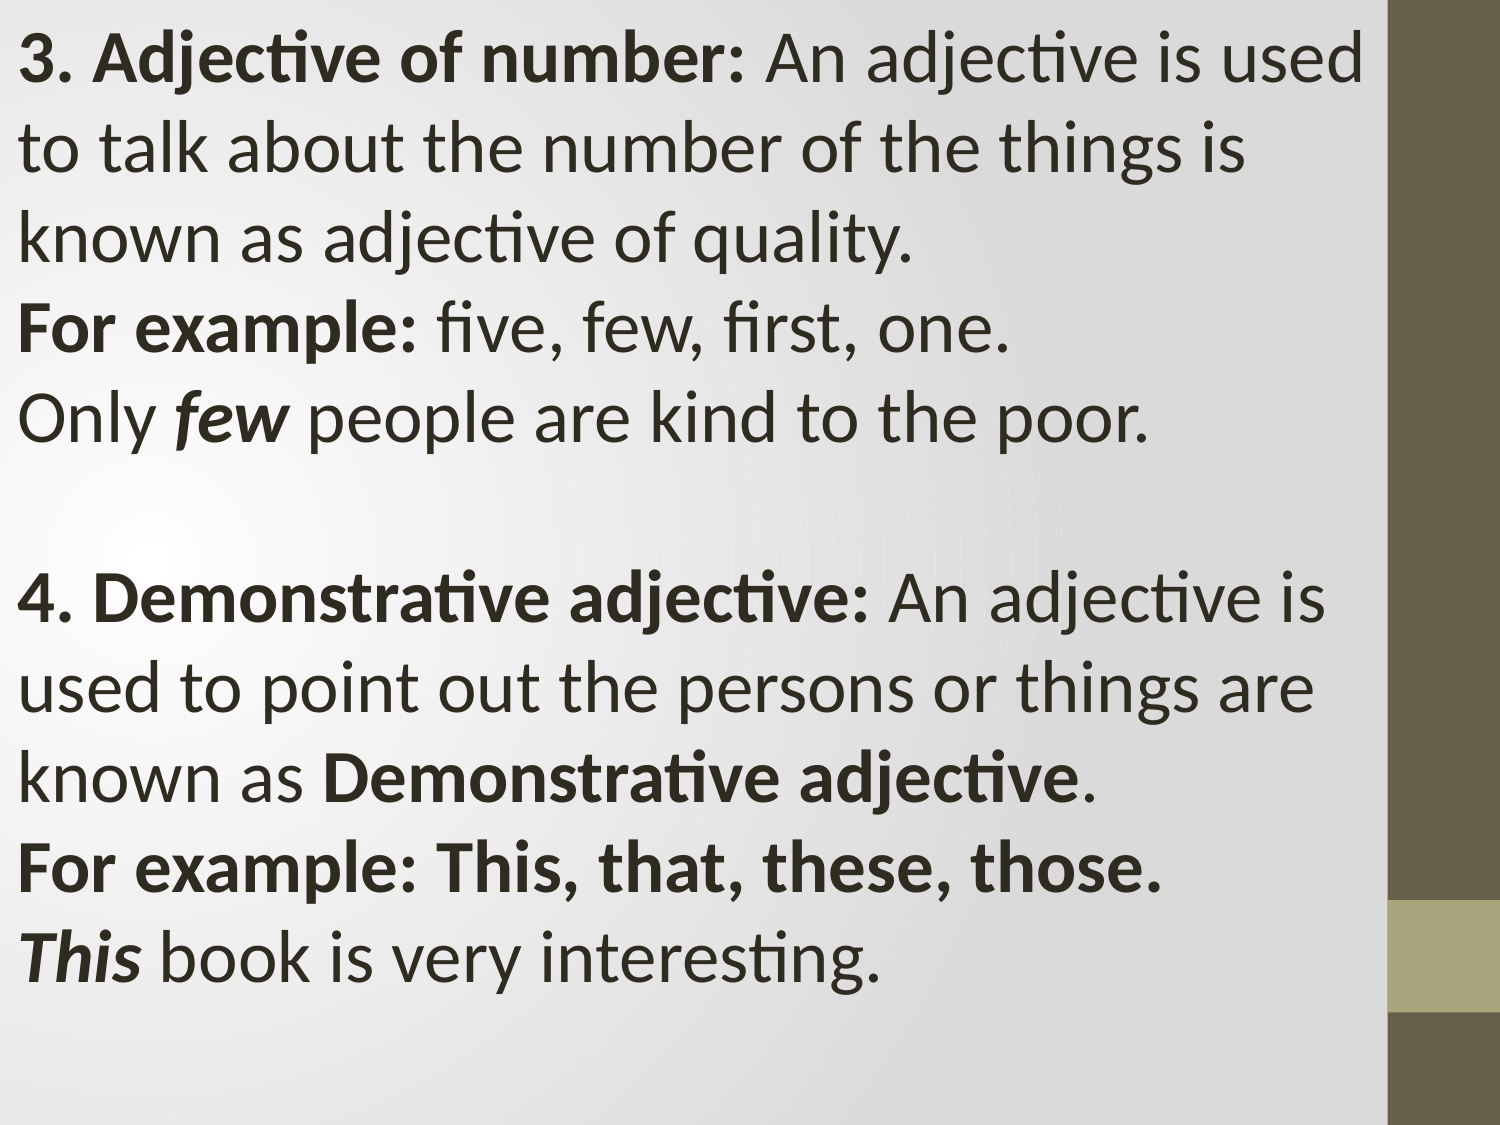

3. Adjective of number: An adjective is used to talk about the number of the things is known as adjective of quality.
For example: five, few, first, one.
Only few people are kind to the poor.

4. Demonstrative adjective: An adjective is used to point out the persons or things are known as Demonstrative adjective.
For example: This, that, these, those.
This book is very interesting.